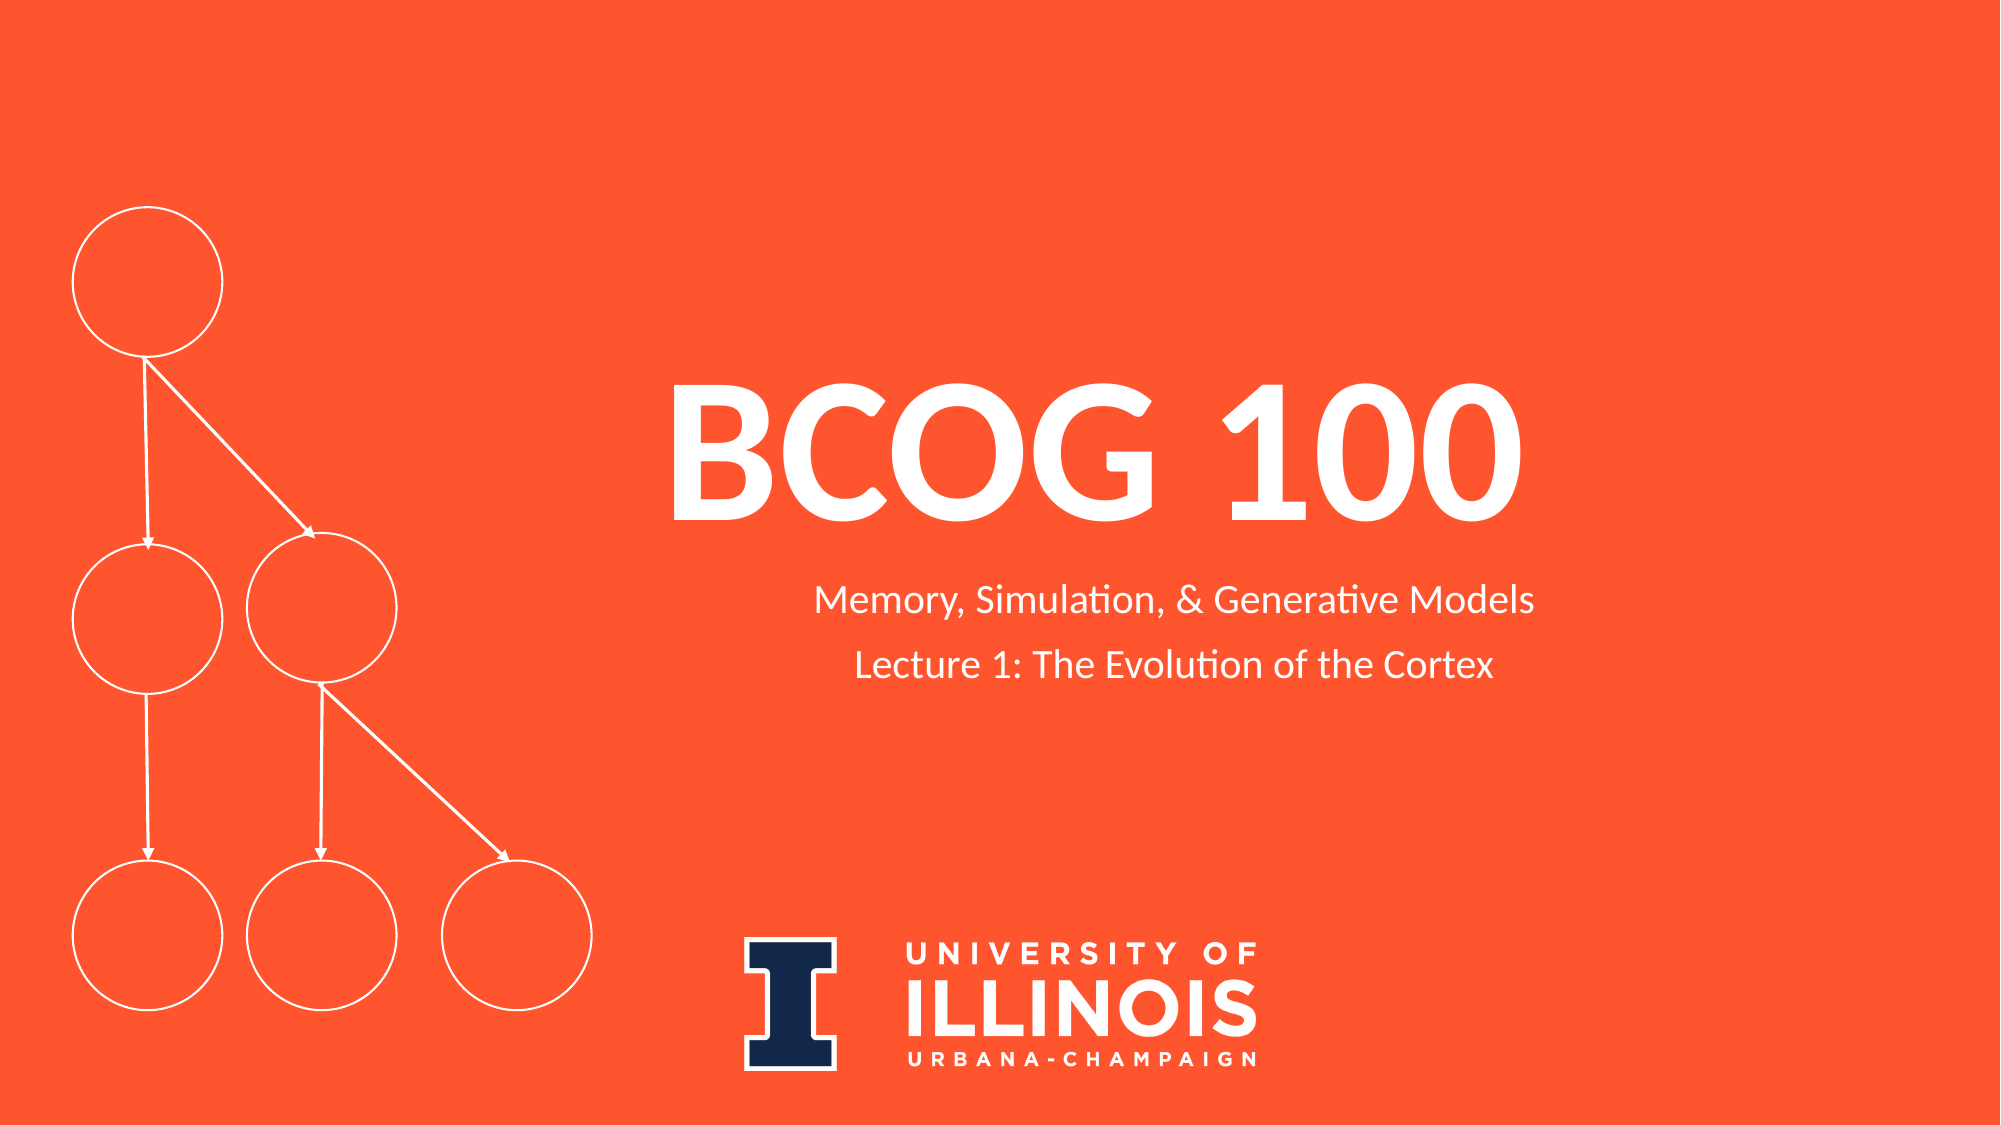

# BCOG 100

Memory, Simulation, & Generative Models
Lecture 1: The Evolution of the Cortex